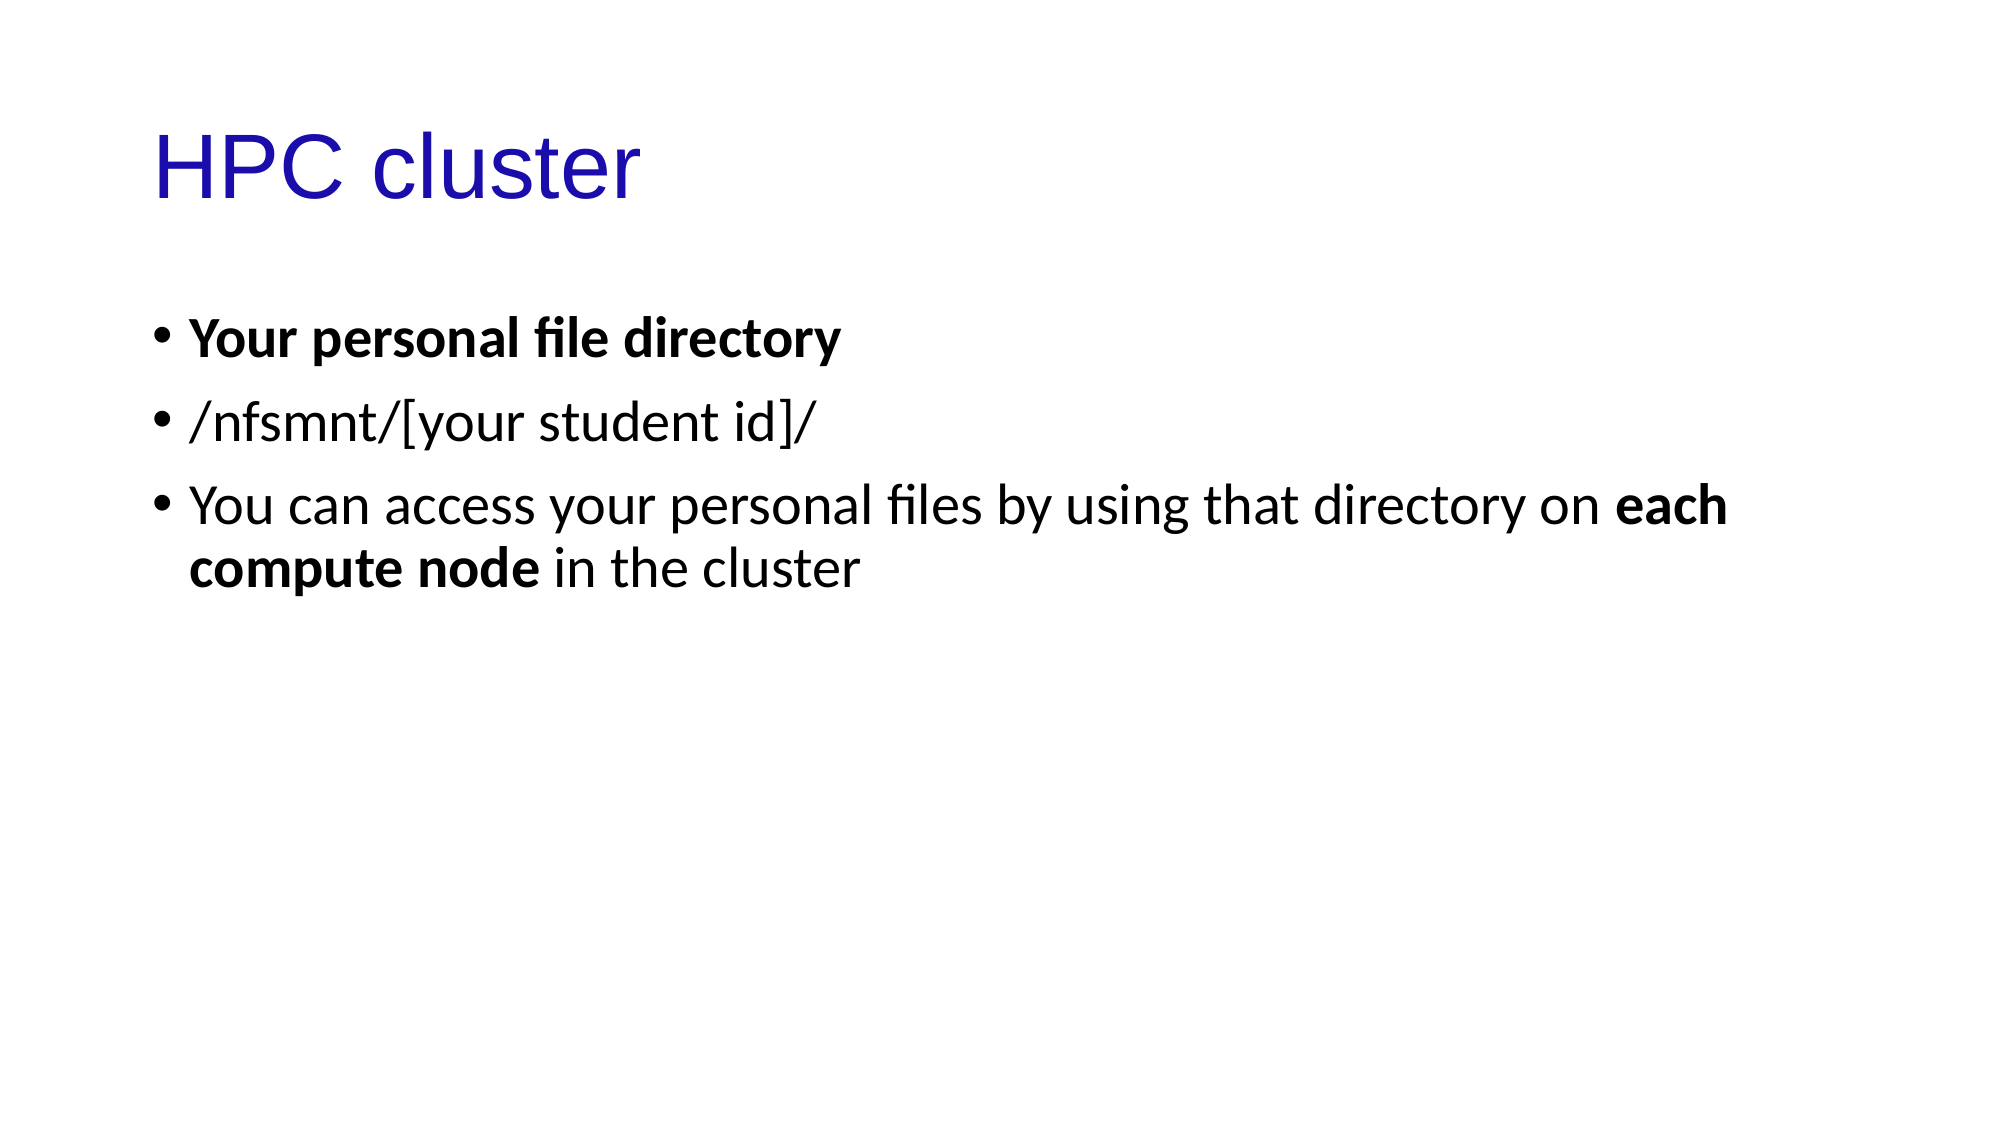

# HPC cluster
Your personal file directory
/nfsmnt/[your student id]/
You can access your personal files by using that directory on each compute node in the cluster